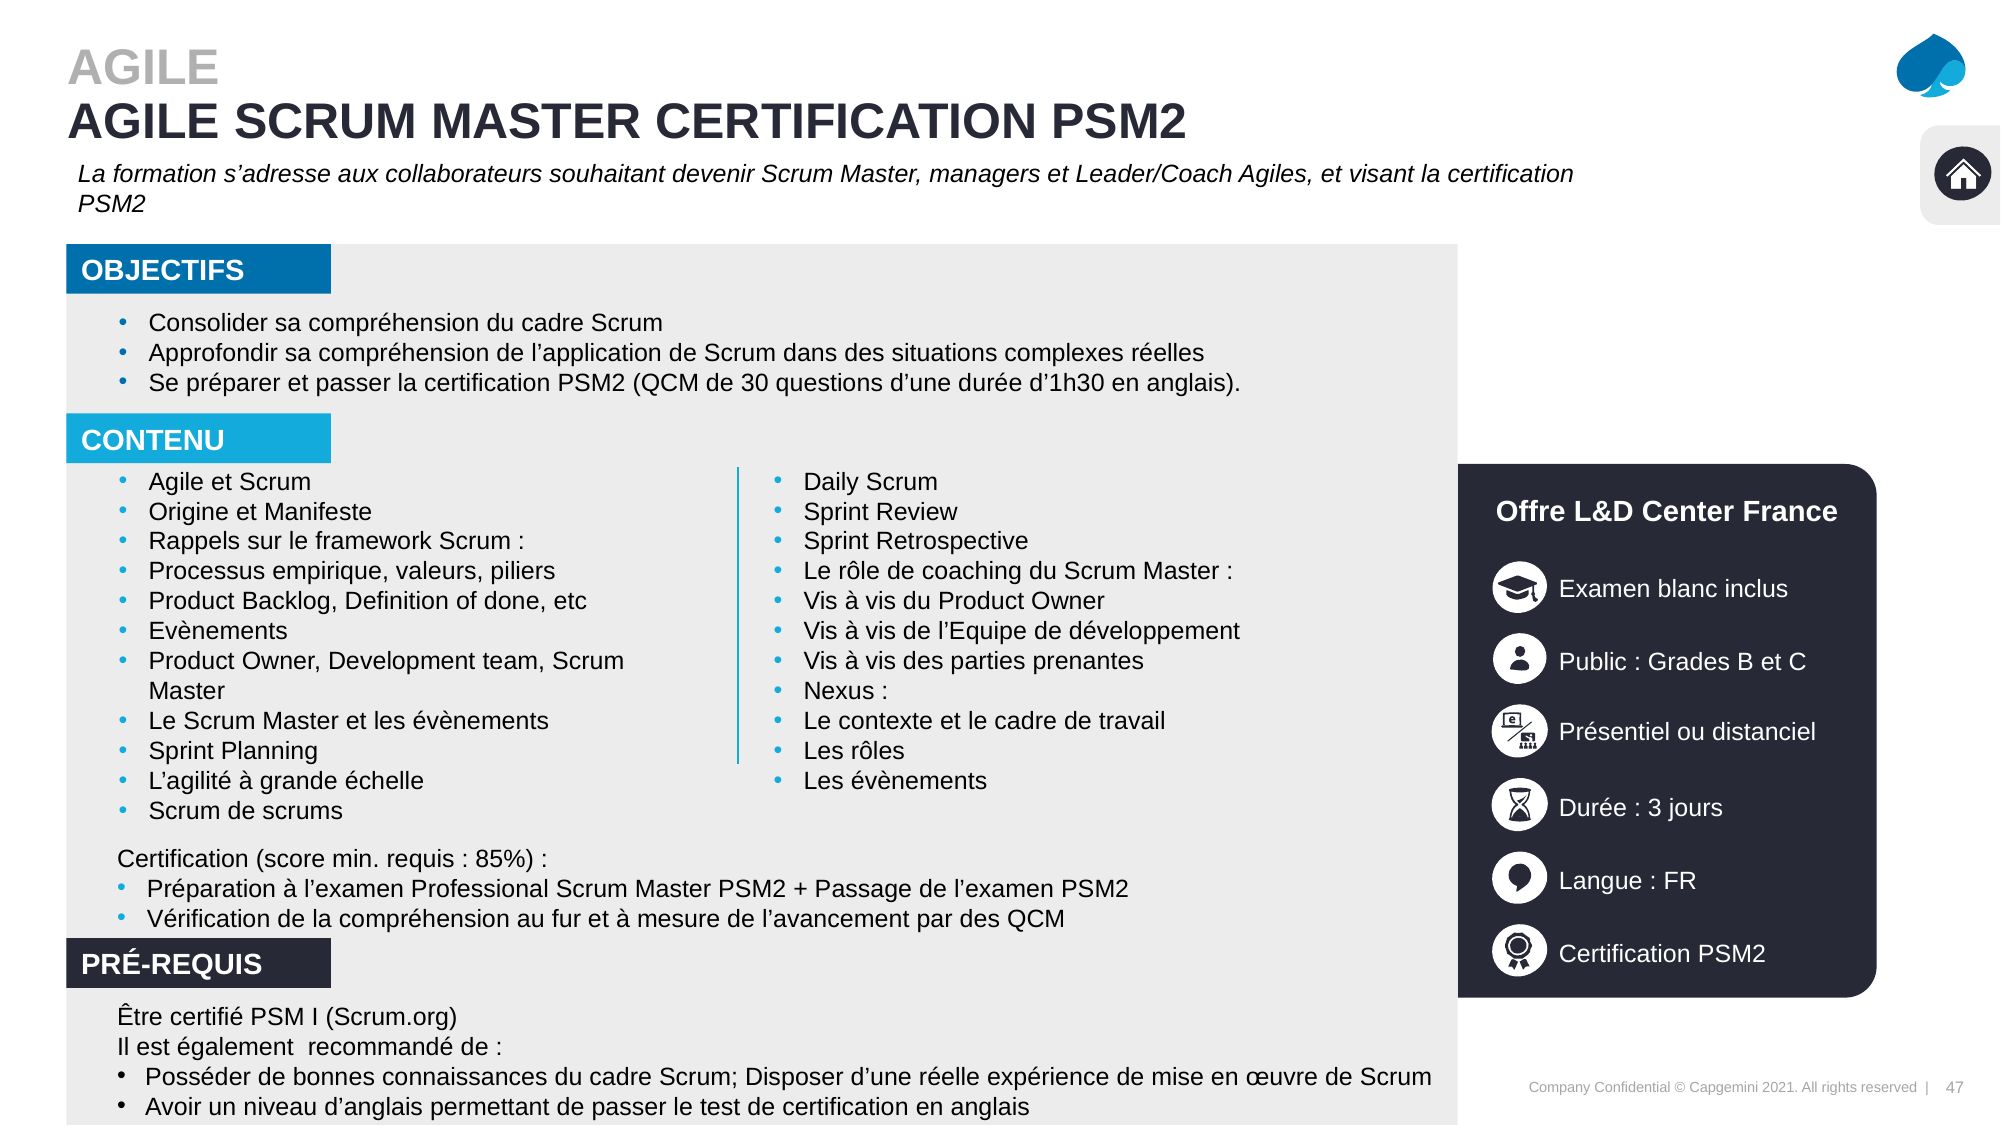

AGILE
AGILE scrum master certification psm2
La formation s’adresse aux collaborateurs souhaitant devenir Scrum Master, managers et Leader/Coach Agiles, et visant la certification PSM2
OBJECTIFS

Consolider sa compréhension du cadre Scrum
Approfondir sa compréhension de l’application de Scrum dans des situations complexes réelles
Se préparer et passer la certification PSM2 (QCM de 30 questions d’une durée d’1h30 en anglais).
CONTENU
Agile et Scrum
Origine et Manifeste
Rappels sur le framework Scrum :
Processus empirique, valeurs, piliers
Product Backlog, Definition of done, etc
Evènements
Product Owner, Development team, Scrum Master
Le Scrum Master et les évènements
Sprint Planning
L’agilité à grande échelle
Scrum de scrums
Daily Scrum
Sprint Review
Sprint Retrospective
Le rôle de coaching du Scrum Master :
Vis à vis du Product Owner
Vis à vis de l’Equipe de développement
Vis à vis des parties prenantes
Nexus :
Le contexte et le cadre de travail
Les rôles
Les évènements

Offre L&D Center France

Examen blanc inclus

Public : Grades B et C

Présentiel ou distanciel

Durée : 3 jours
Certification (score min. requis : 85%) :
Préparation à l’examen Professional Scrum Master PSM2 + Passage de l’examen PSM2
Vérification de la compréhension au fur et à mesure de l’avancement par des QCM

Langue : FR

Certification PSM2
PRé-REQUIS
Être certifié PSM I (Scrum.org)
Il est également  recommandé de :
Posséder de bonnes connaissances du cadre Scrum; Disposer d’une réelle expérience de mise en œuvre de Scrum
Avoir un niveau d’anglais permettant de passer le test de certification en anglais